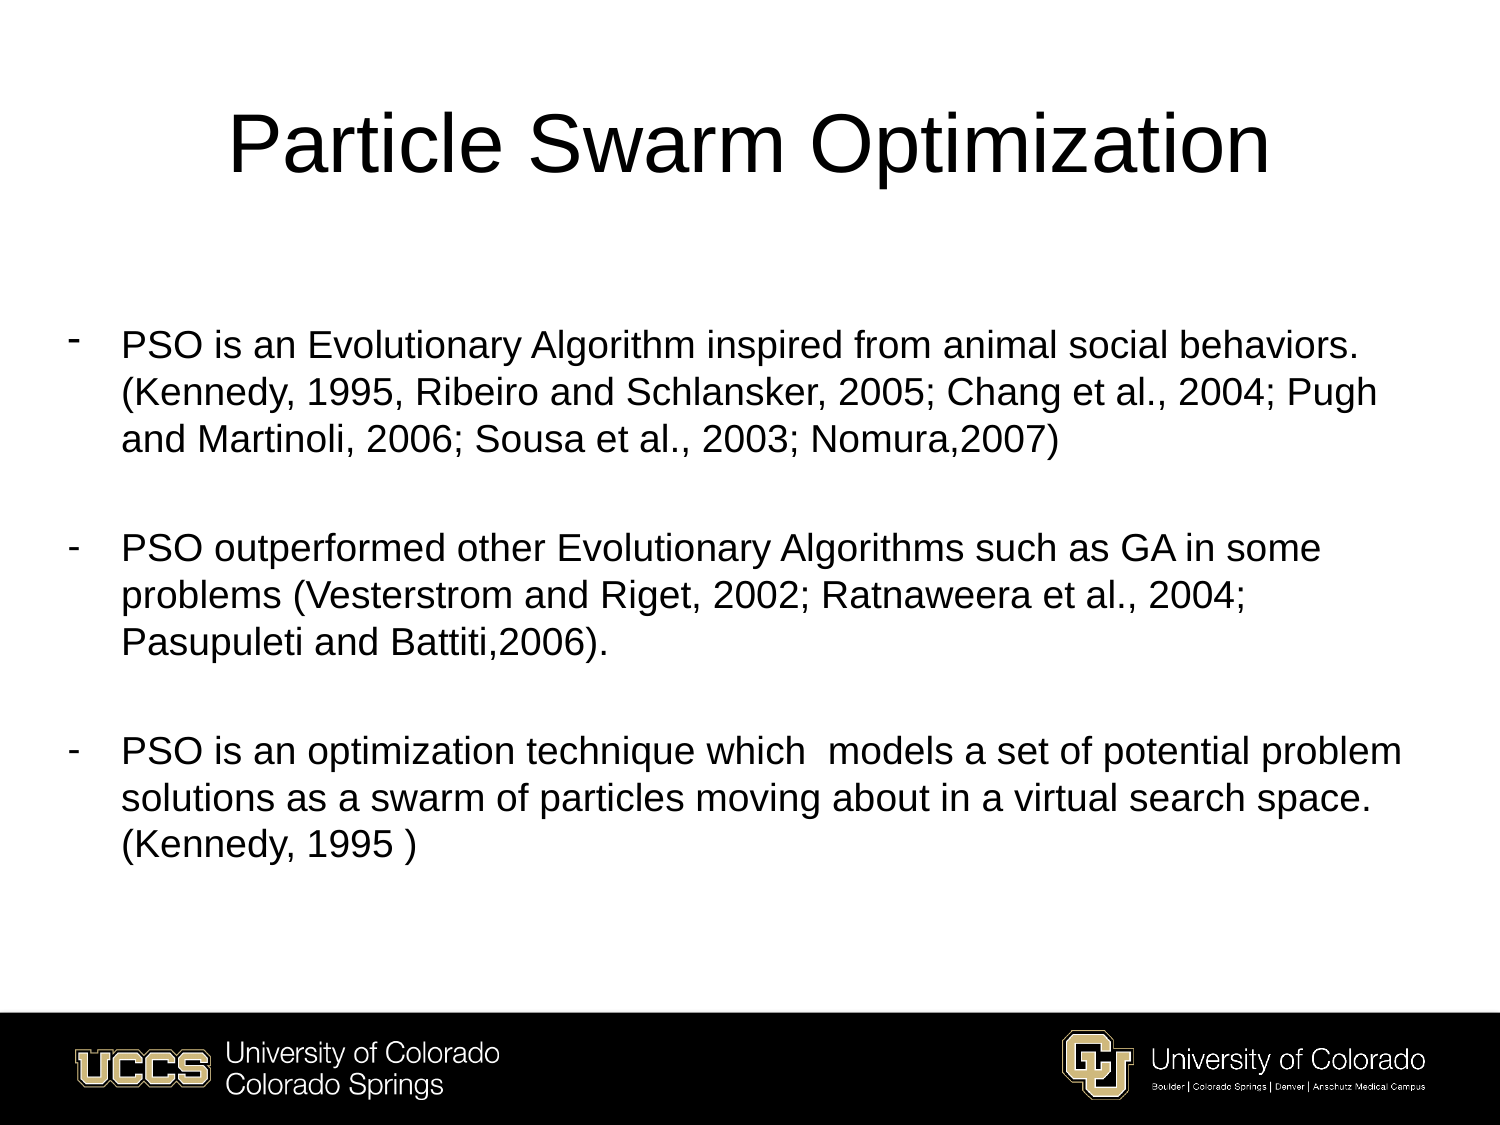

# Particle Swarm Optimization
PSO is an Evolutionary Algorithm inspired from animal social behaviors. (Kennedy, 1995, Ribeiro and Schlansker, 2005; Chang et al., 2004; Pugh and Martinoli, 2006; Sousa et al., 2003; Nomura,2007)

PSO outperformed other Evolutionary Algorithms such as GA in some problems (Vesterstrom and Riget, 2002; Ratnaweera et al., 2004; Pasupuleti and Battiti,2006).

PSO is an optimization technique which  models a set of potential problem solutions as a swarm of particles moving about in a virtual search space. (Kennedy, 1995 )